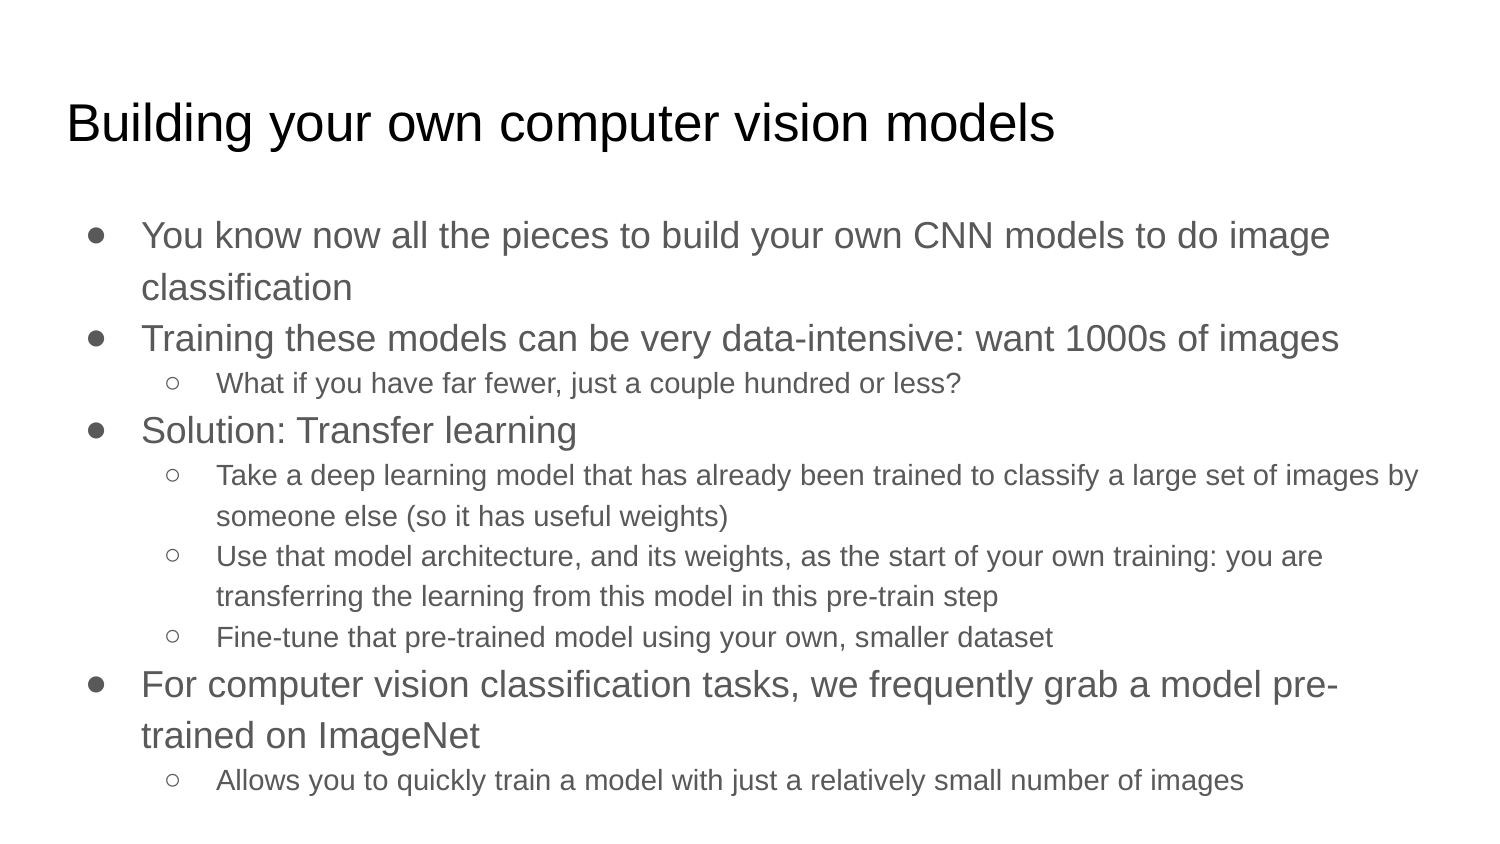

# Building your own computer vision models
You know now all the pieces to build your own CNN models to do image classification
Training these models can be very data-intensive: want 1000s of images
What if you have far fewer, just a couple hundred or less?
Solution: Transfer learning
Take a deep learning model that has already been trained to classify a large set of images by someone else (so it has useful weights)
Use that model architecture, and its weights, as the start of your own training: you are transferring the learning from this model in this pre-train step
Fine-tune that pre-trained model using your own, smaller dataset
For computer vision classification tasks, we frequently grab a model pre-trained on ImageNet
Allows you to quickly train a model with just a relatively small number of images